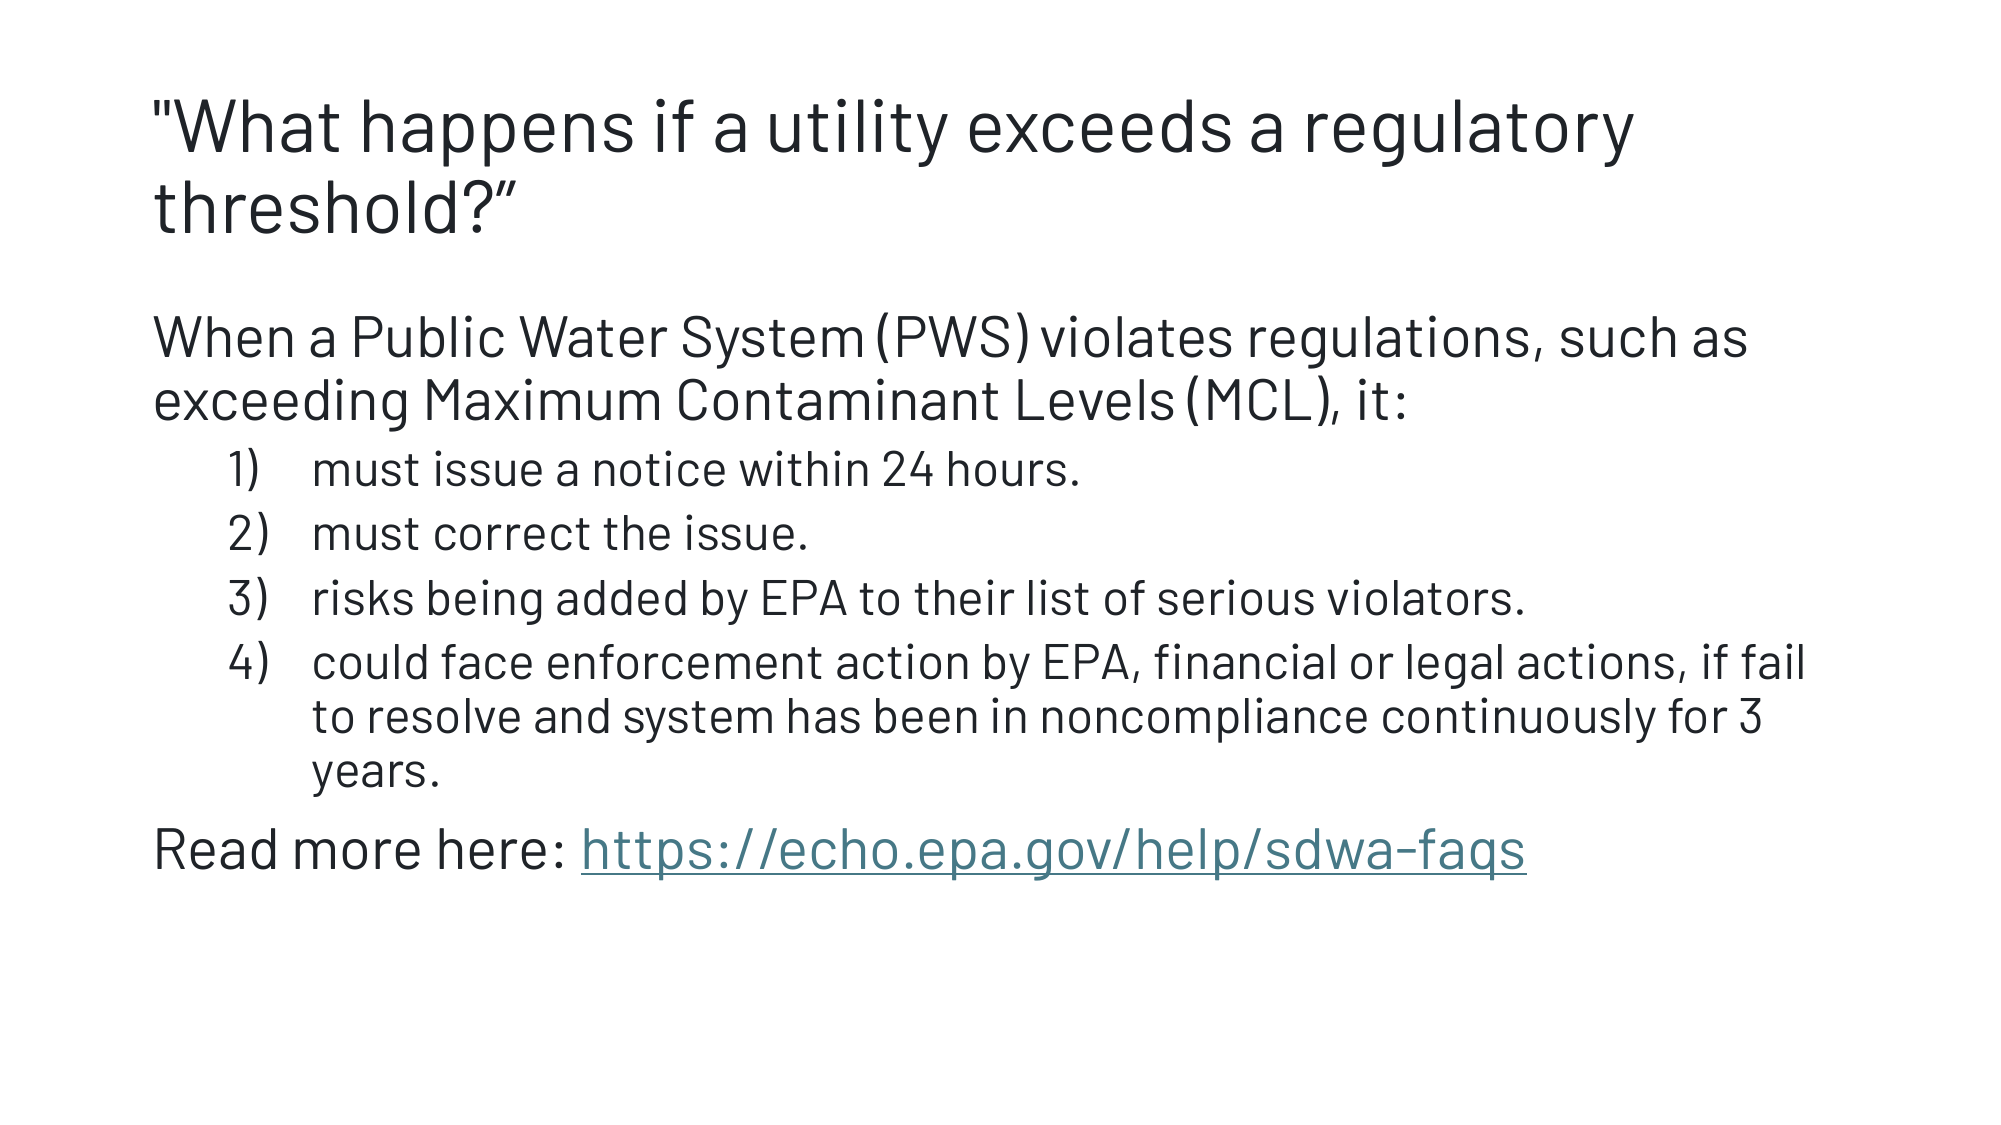

# "What happens if a utility exceeds a regulatory threshold?”
When a Public Water System (PWS) violates regulations, such as exceeding Maximum Contaminant Levels (MCL), it:
must issue a notice within 24 hours.
must correct the issue.
risks being added by EPA to their list of serious violators.
could face enforcement action by EPA, financial or legal actions, if fail to resolve and system has been in noncompliance continuously for 3 years.
Read more here: https://echo.epa.gov/help/sdwa-faqs